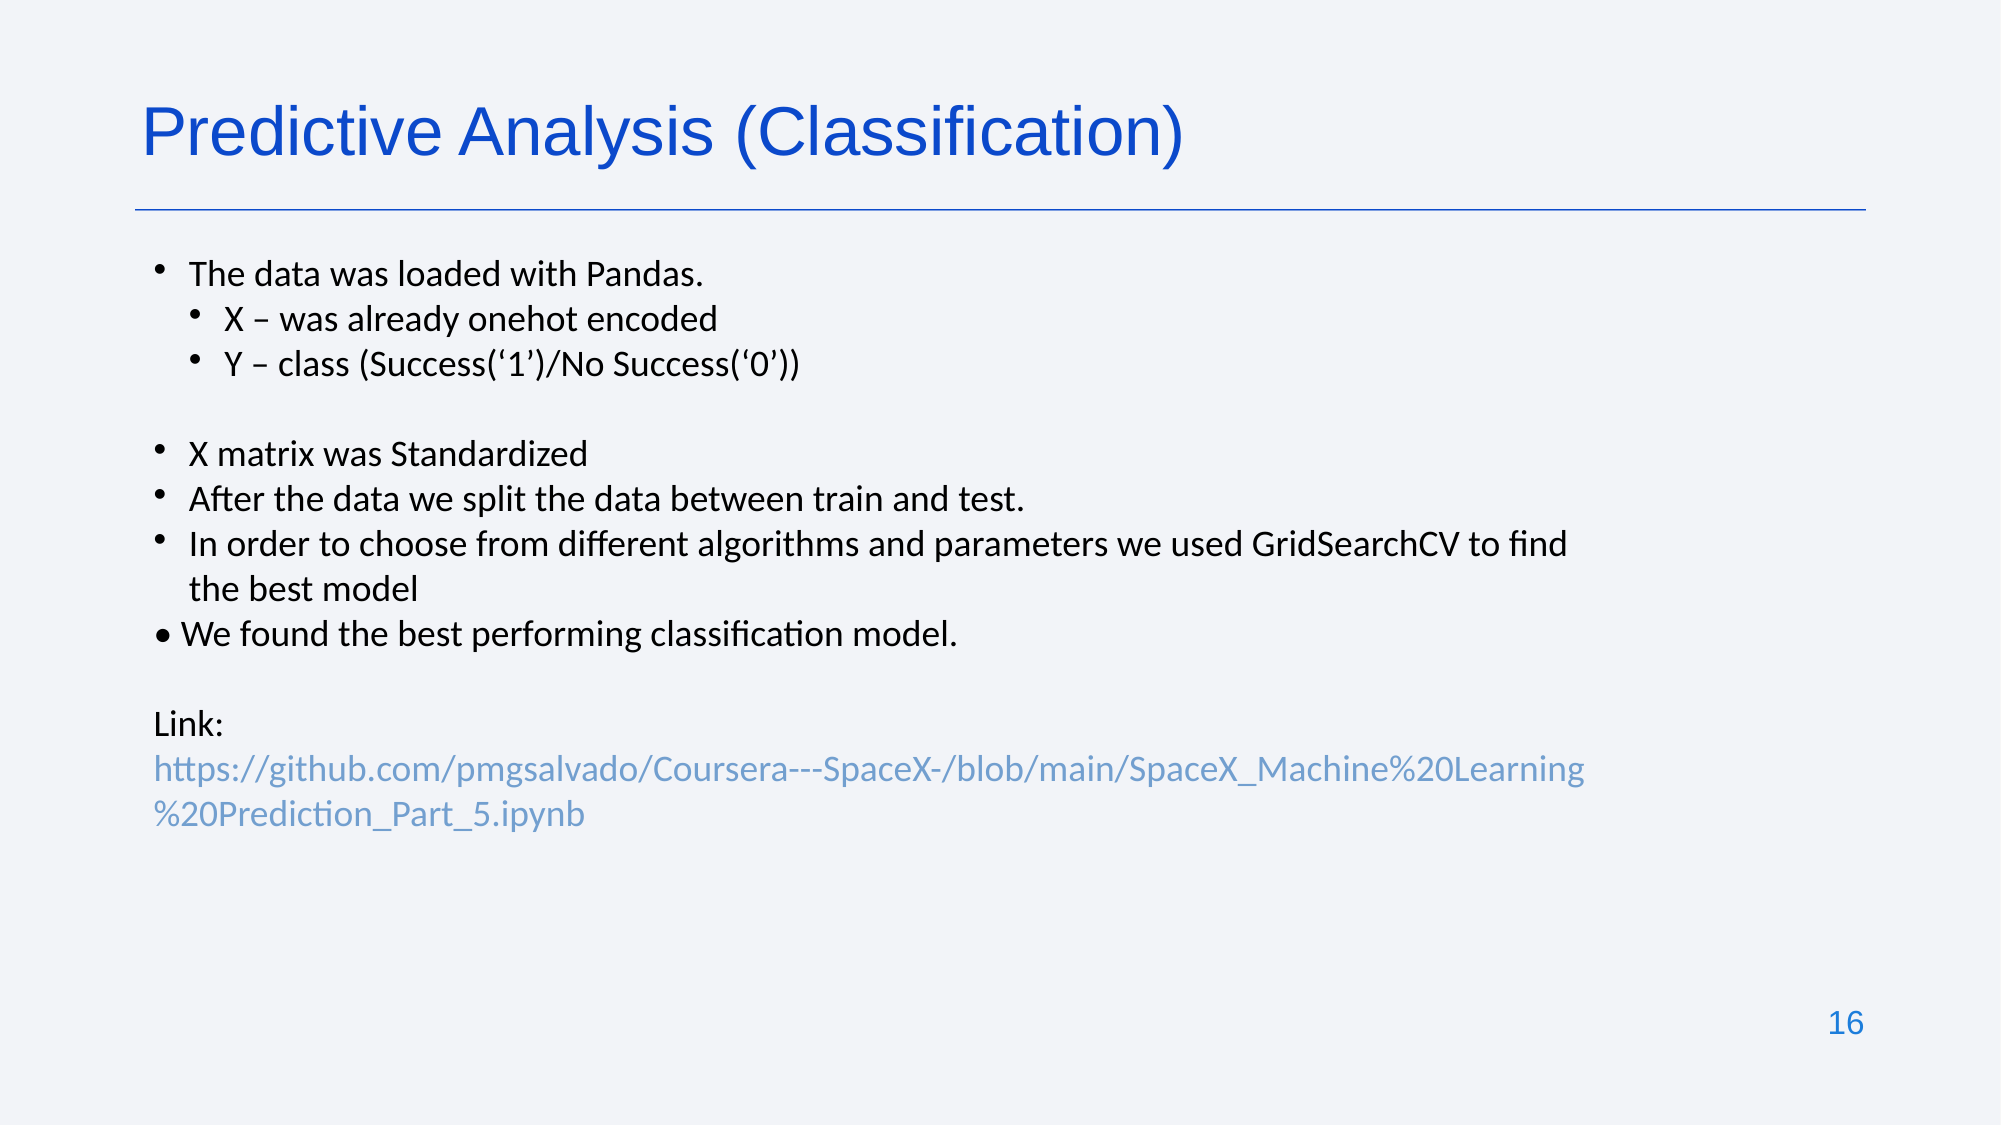

Predictive Analysis (Classification)
The data was loaded with Pandas.
X – was already onehot encoded
Y – class (Success(‘1’)/No Success(‘0’))

X matrix was Standardized
After the data we split the data between train and test.
In order to choose from different algorithms and parameters we used GridSearchCV to find the best model
• We found the best performing classification model.

Link:
https://github.com/pmgsalvado/Coursera---SpaceX-/blob/main/SpaceX_Machine%20Learning%20Prediction_Part_5.ipynb
#
16